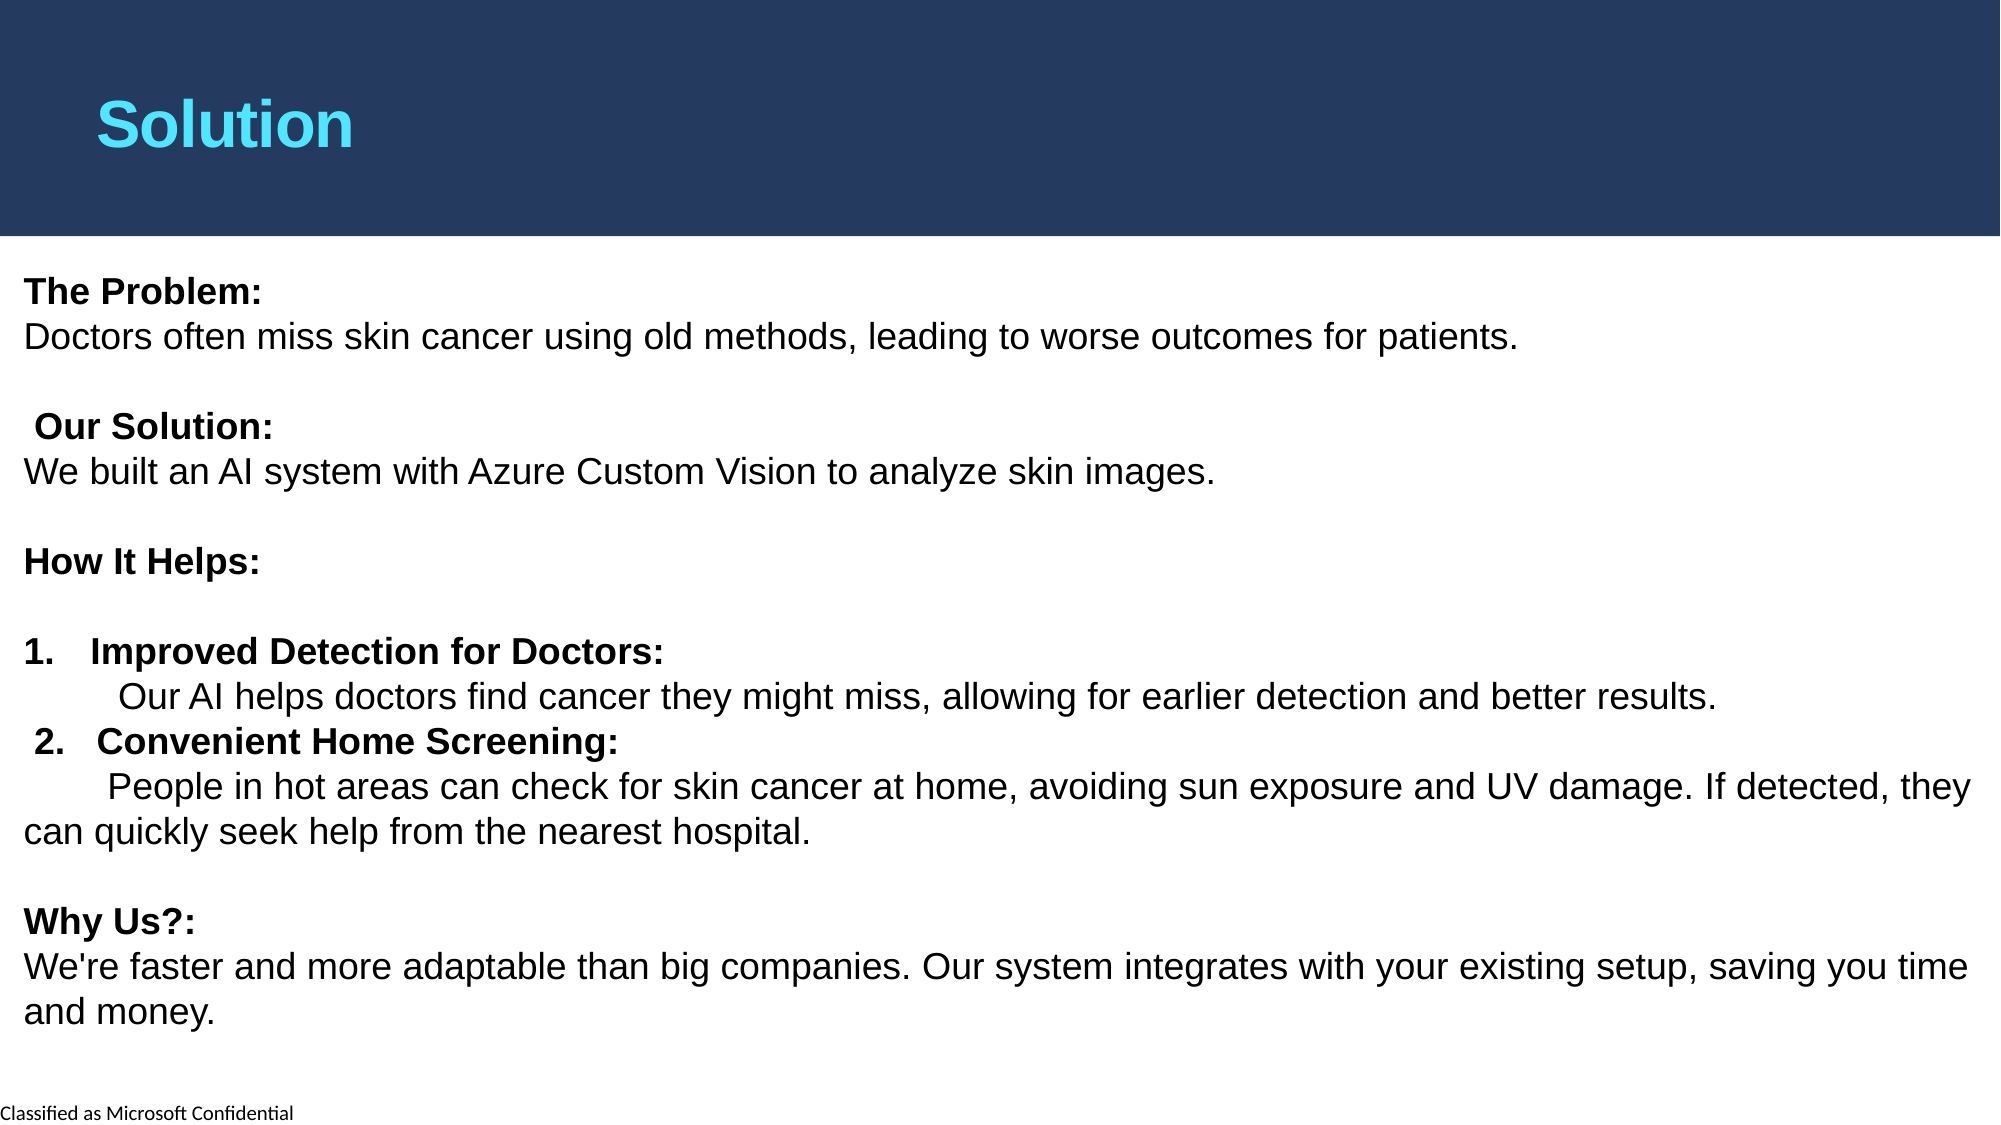

Solution
The Problem:
Doctors often miss skin cancer using old methods, leading to worse outcomes for patients.

 Our Solution:
We built an AI system with Azure Custom Vision to analyze skin images.

How It Helps:

 Improved Detection for Doctors:
         Our AI helps doctors find cancer they might miss, allowing for earlier detection and better results.
 2.   Convenient Home Screening:
        People in hot areas can check for skin cancer at home, avoiding sun exposure and UV damage. If detected, they can quickly seek help from the nearest hospital.

Why Us?:
We're faster and more adaptable than big companies. Our system integrates with your existing setup, saving you time and money.